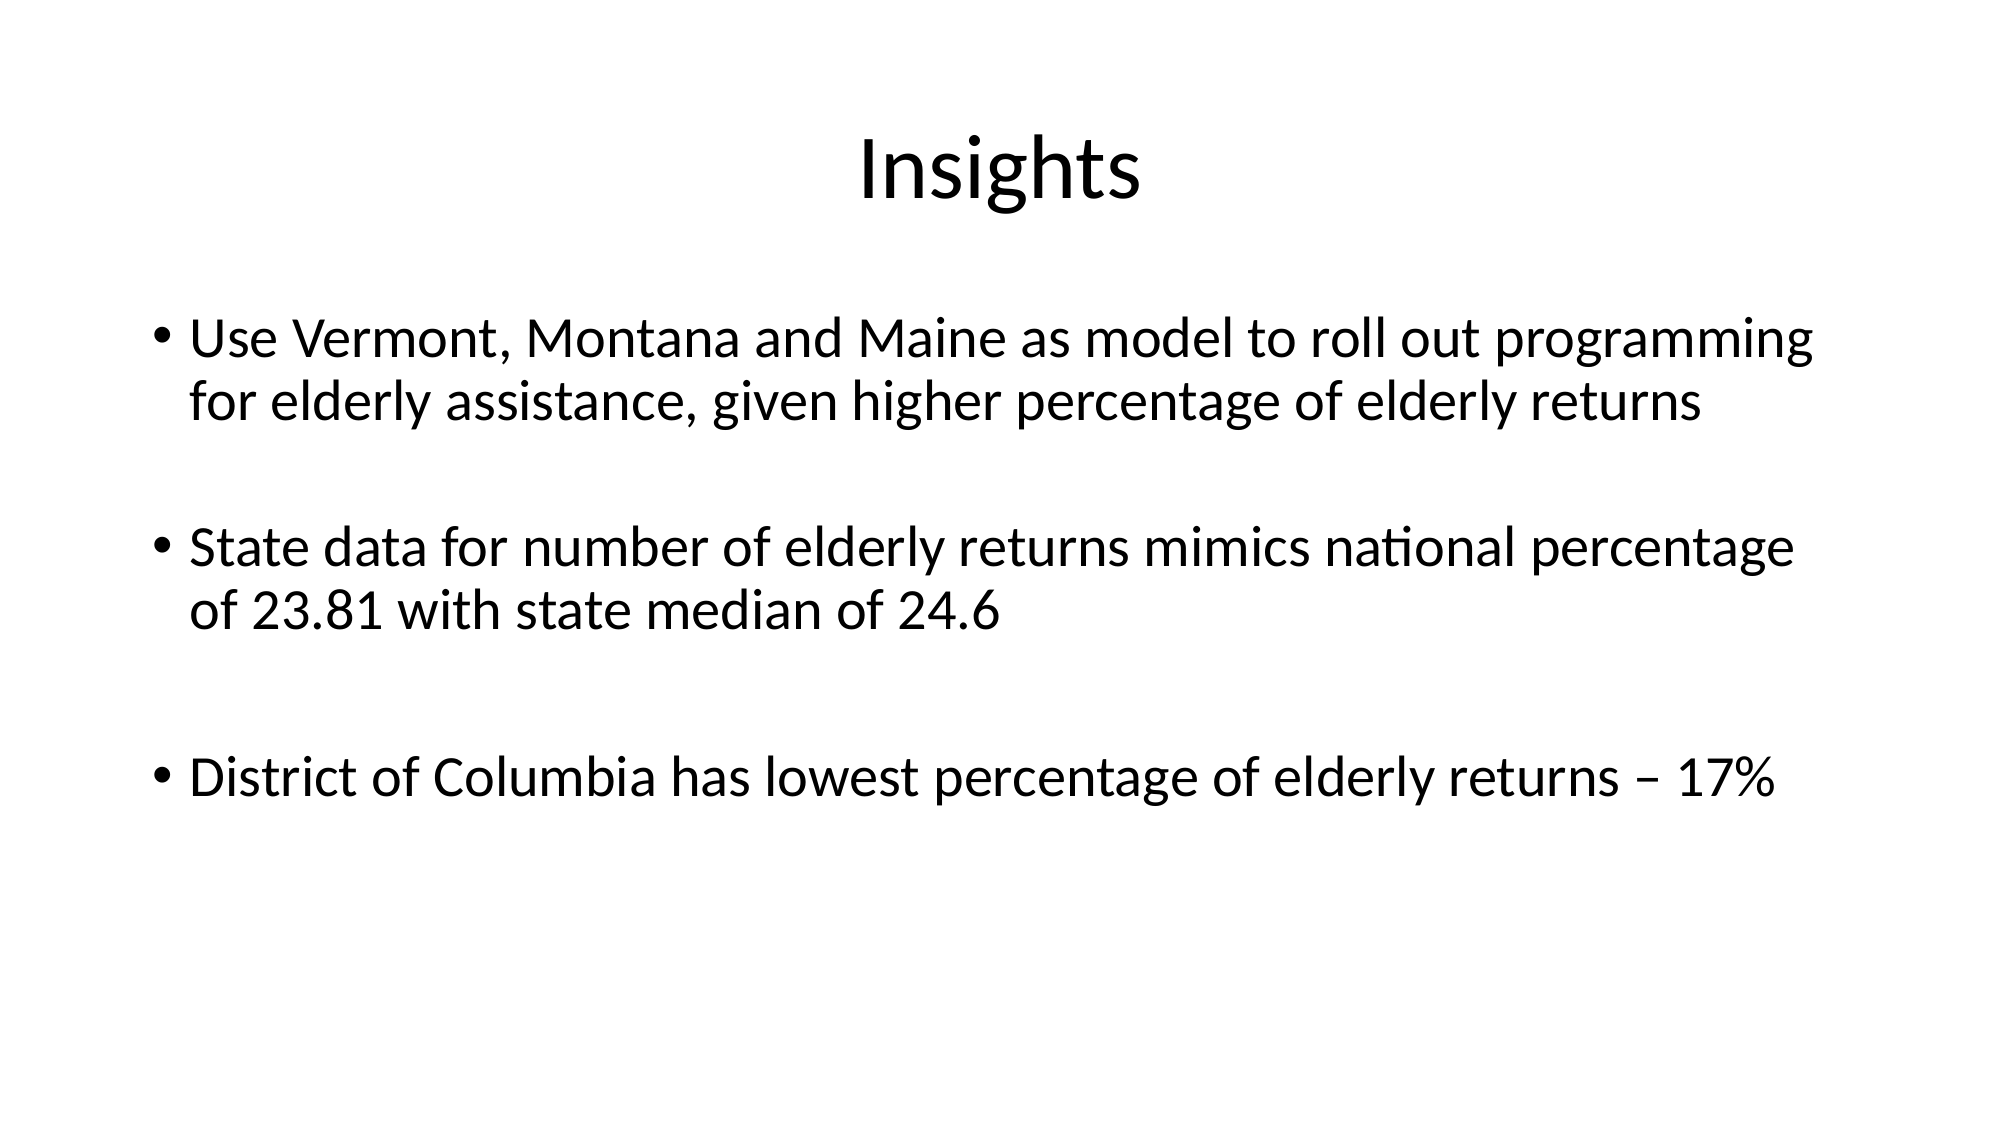

# Insights
Use Vermont, Montana and Maine as model to roll out programming for elderly assistance, given higher percentage of elderly returns
State data for number of elderly returns mimics national percentage of 23.81 with state median of 24.6

District of Columbia has lowest percentage of elderly returns – 17%